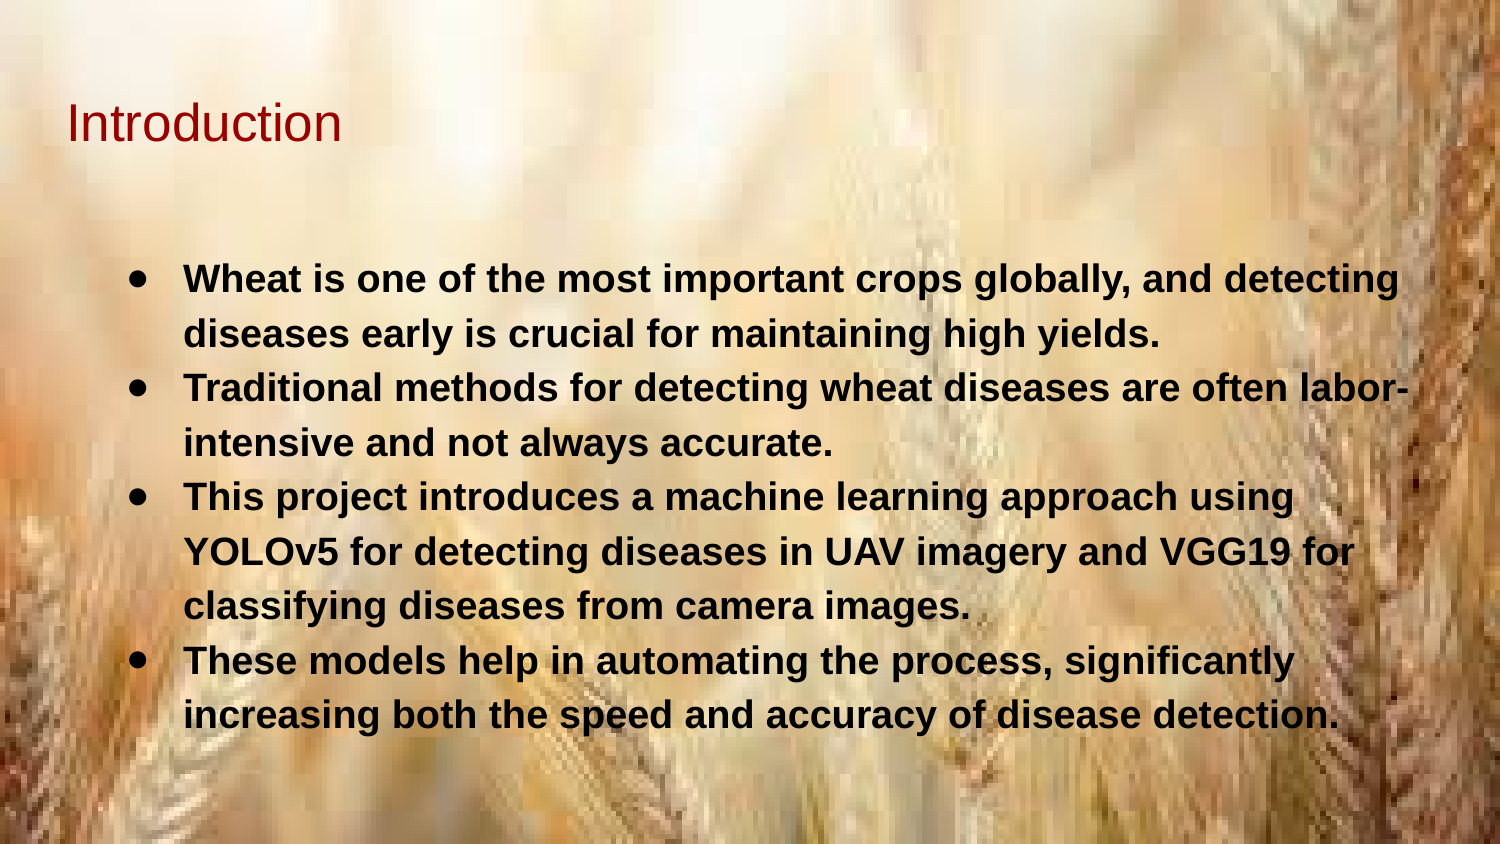

# Introduction
Wheat is one of the most important crops globally, and detecting diseases early is crucial for maintaining high yields.
Traditional methods for detecting wheat diseases are often labor-intensive and not always accurate.
This project introduces a machine learning approach using YOLOv5 for detecting diseases in UAV imagery and VGG19 for classifying diseases from camera images.
These models help in automating the process, significantly increasing both the speed and accuracy of disease detection.